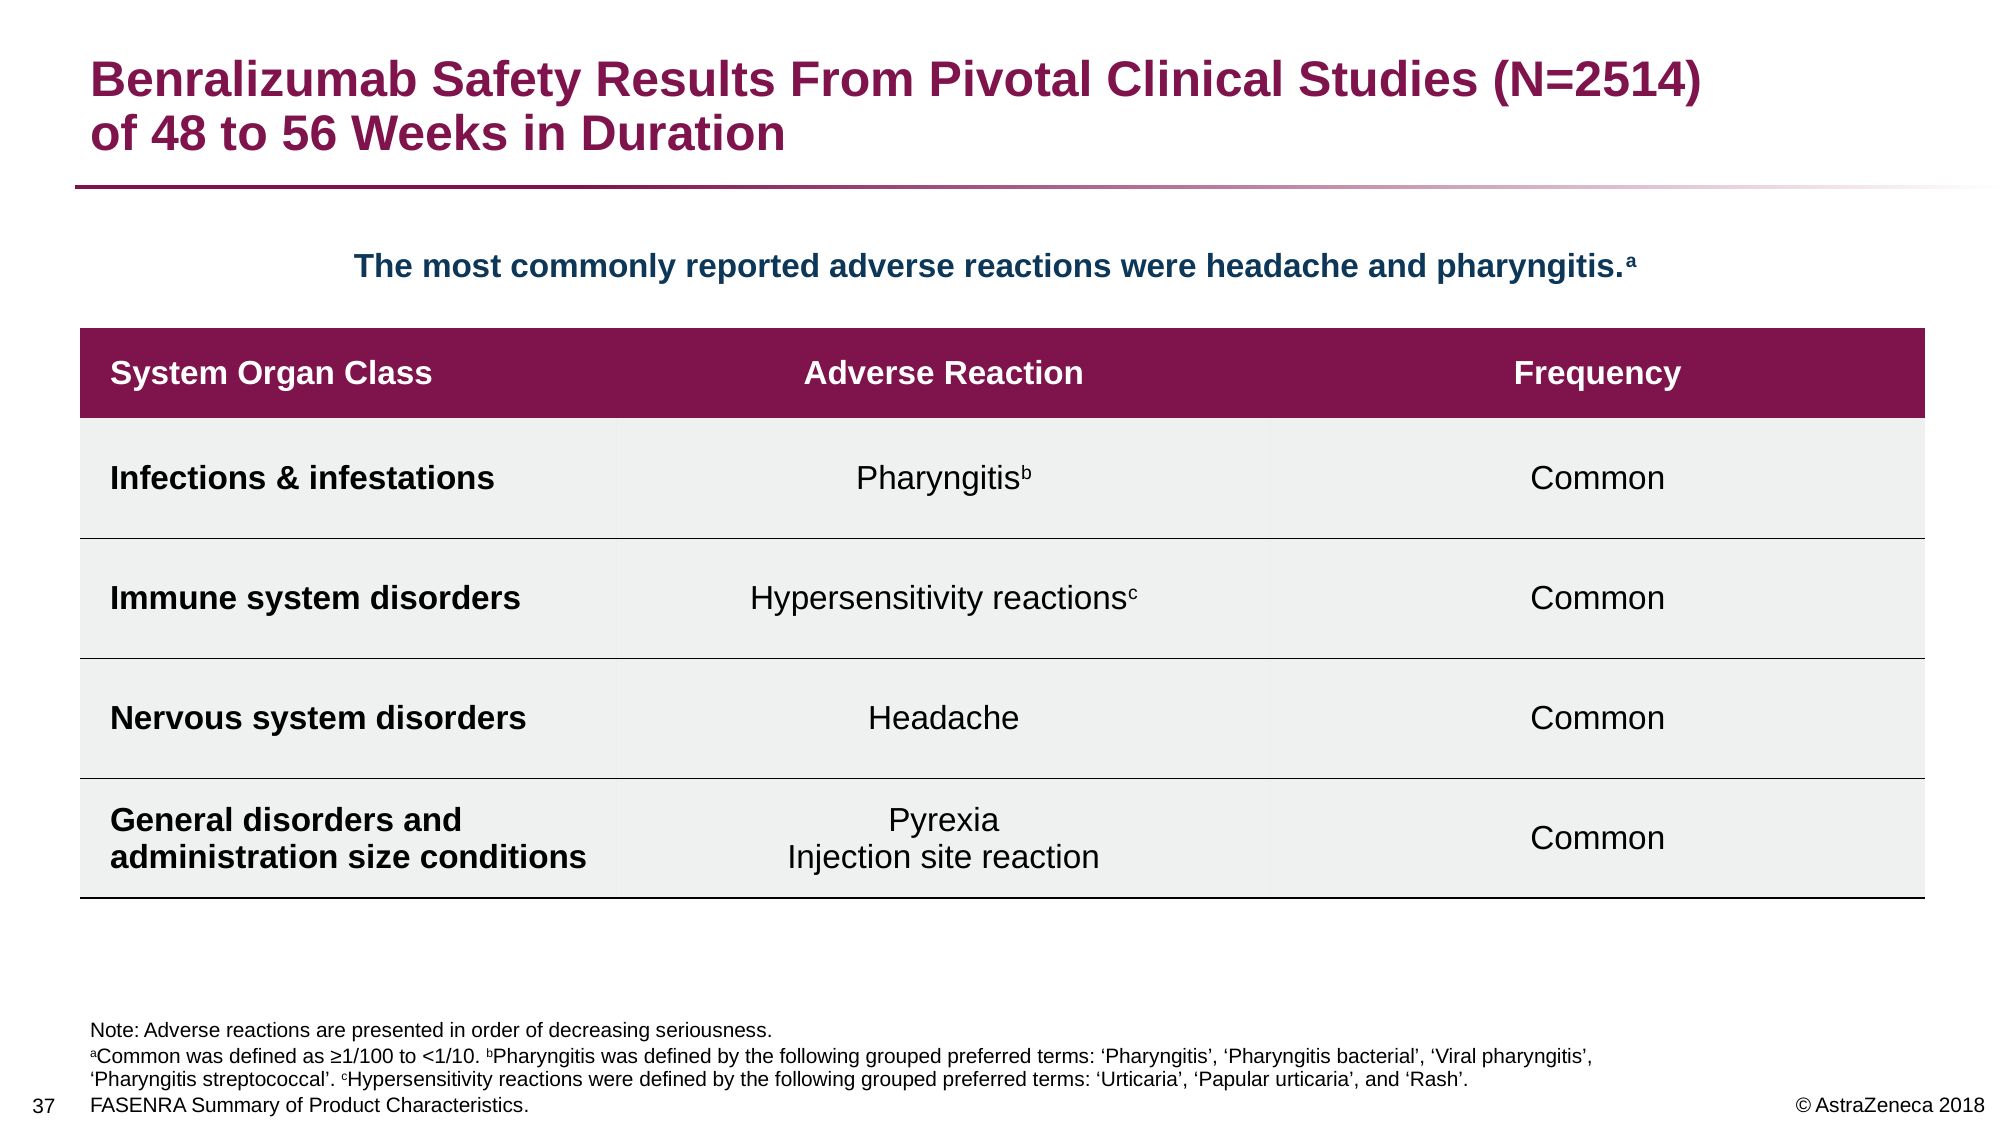

# Benralizumab Safety Results From Pivotal Clinical Studies (N=2514) of 48 to 56 Weeks in Duration
The most commonly reported adverse reactions were headache and pharyngitis.a
| System Organ Class | Adverse Reaction | Frequency |
| --- | --- | --- |
| Infections & infestations | Pharyngitisb | Common |
| Immune system disorders | Hypersensitivity reactionsc | Common |
| Nervous system disorders | Headache | Common |
| General disorders and administration size conditions | Pyrexia Injection site reaction | Common |
Note: Adverse reactions are presented in order of decreasing seriousness.
aCommon was defined as ≥1/100 to <1/10. bPharyngitis was defined by the following grouped preferred terms: ‘Pharyngitis’, ‘Pharyngitis bacterial’, ‘Viral pharyngitis’, ‘Pharyngitis streptococcal’. cHypersensitivity reactions were defined by the following grouped preferred terms: ‘Urticaria’, ‘Papular urticaria’, and ‘Rash’.
FASENRA Summary of Product Characteristics.
37